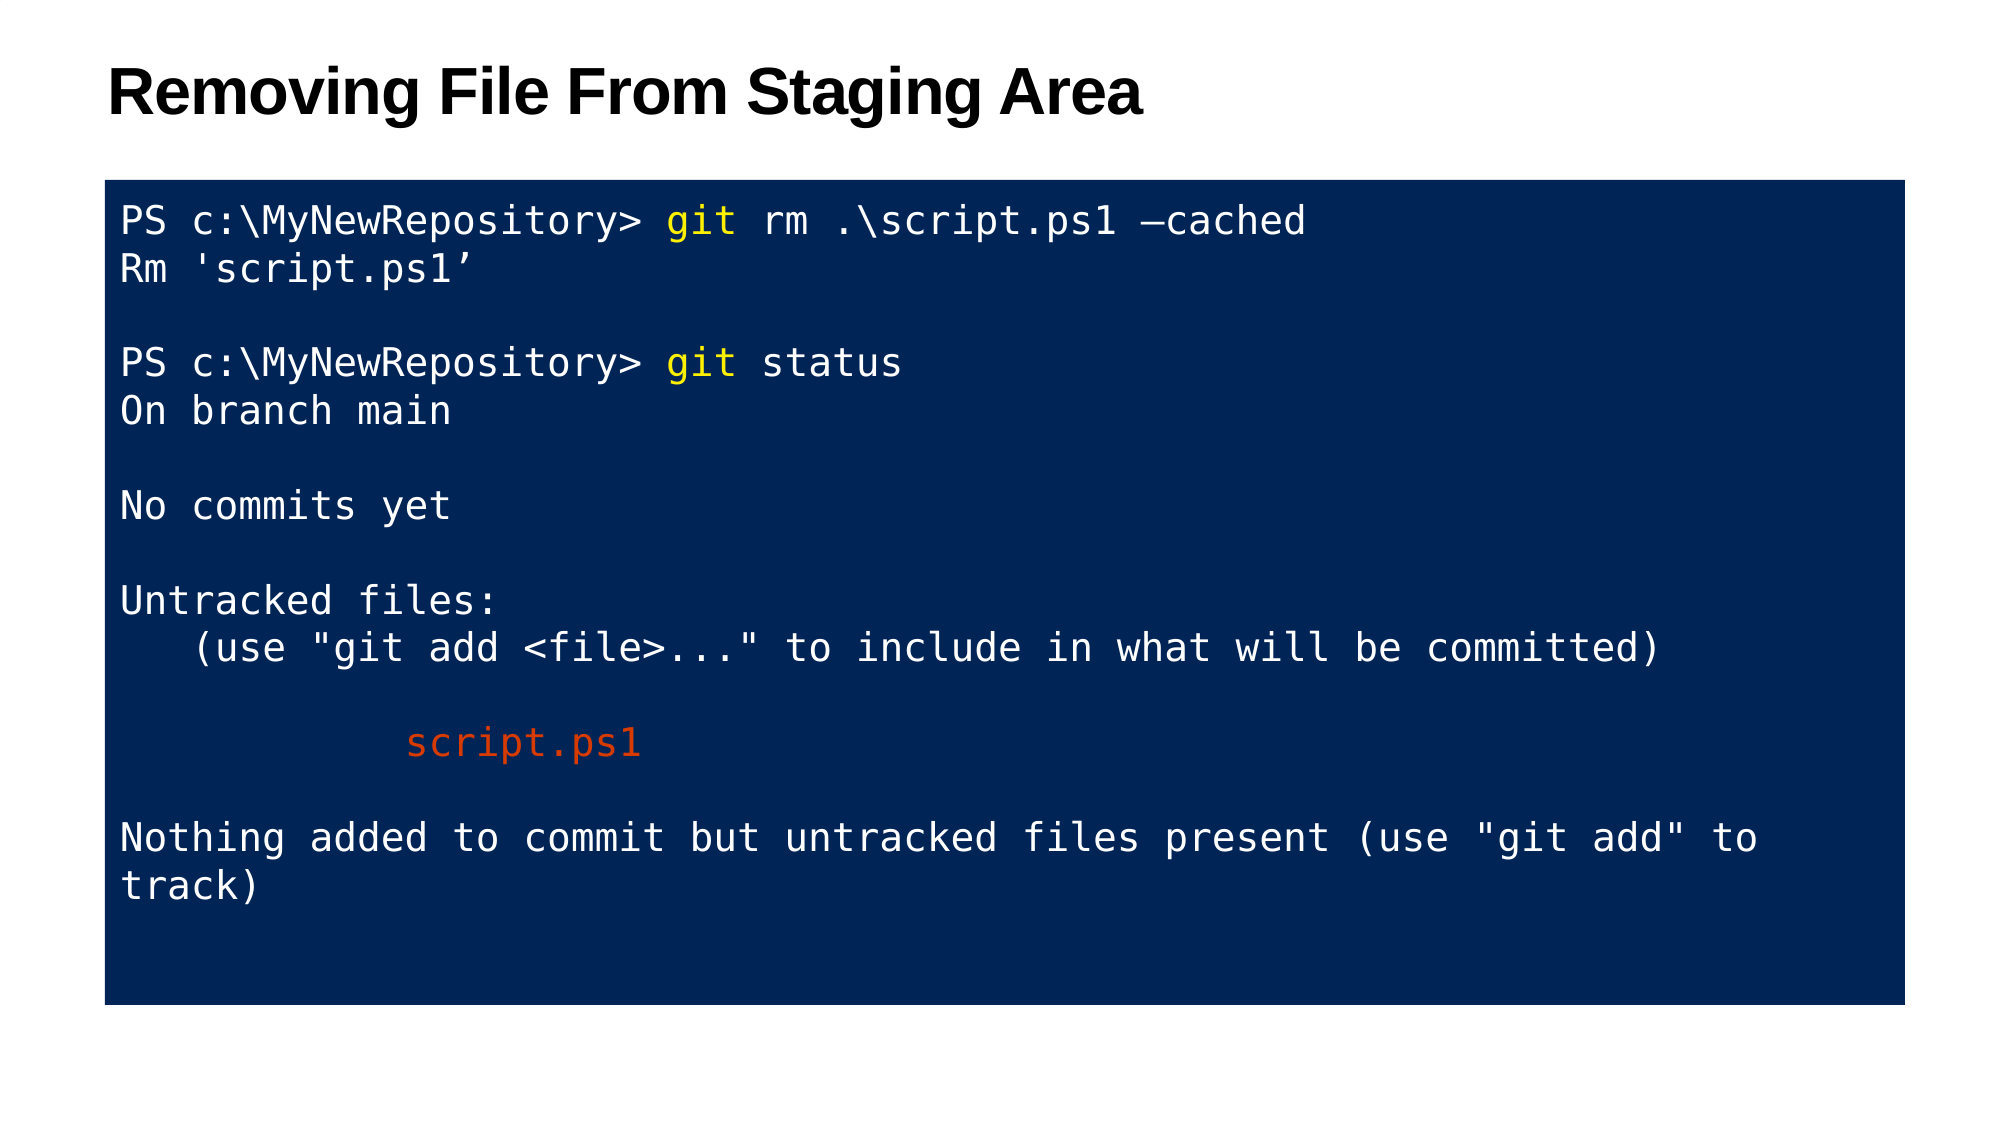

# Removing File From Staging Area
PS c:\MyNewRepository> git rm .\script.ps1 –cached
Rm 'script.ps1’

PS c:\MyNewRepository> git status
On branch main

No commits yet

Untracked files:
   (use "git add <file>..." to include in what will be committed)

            script.ps1

Nothing added to commit but untracked files present (use "git add" to track)